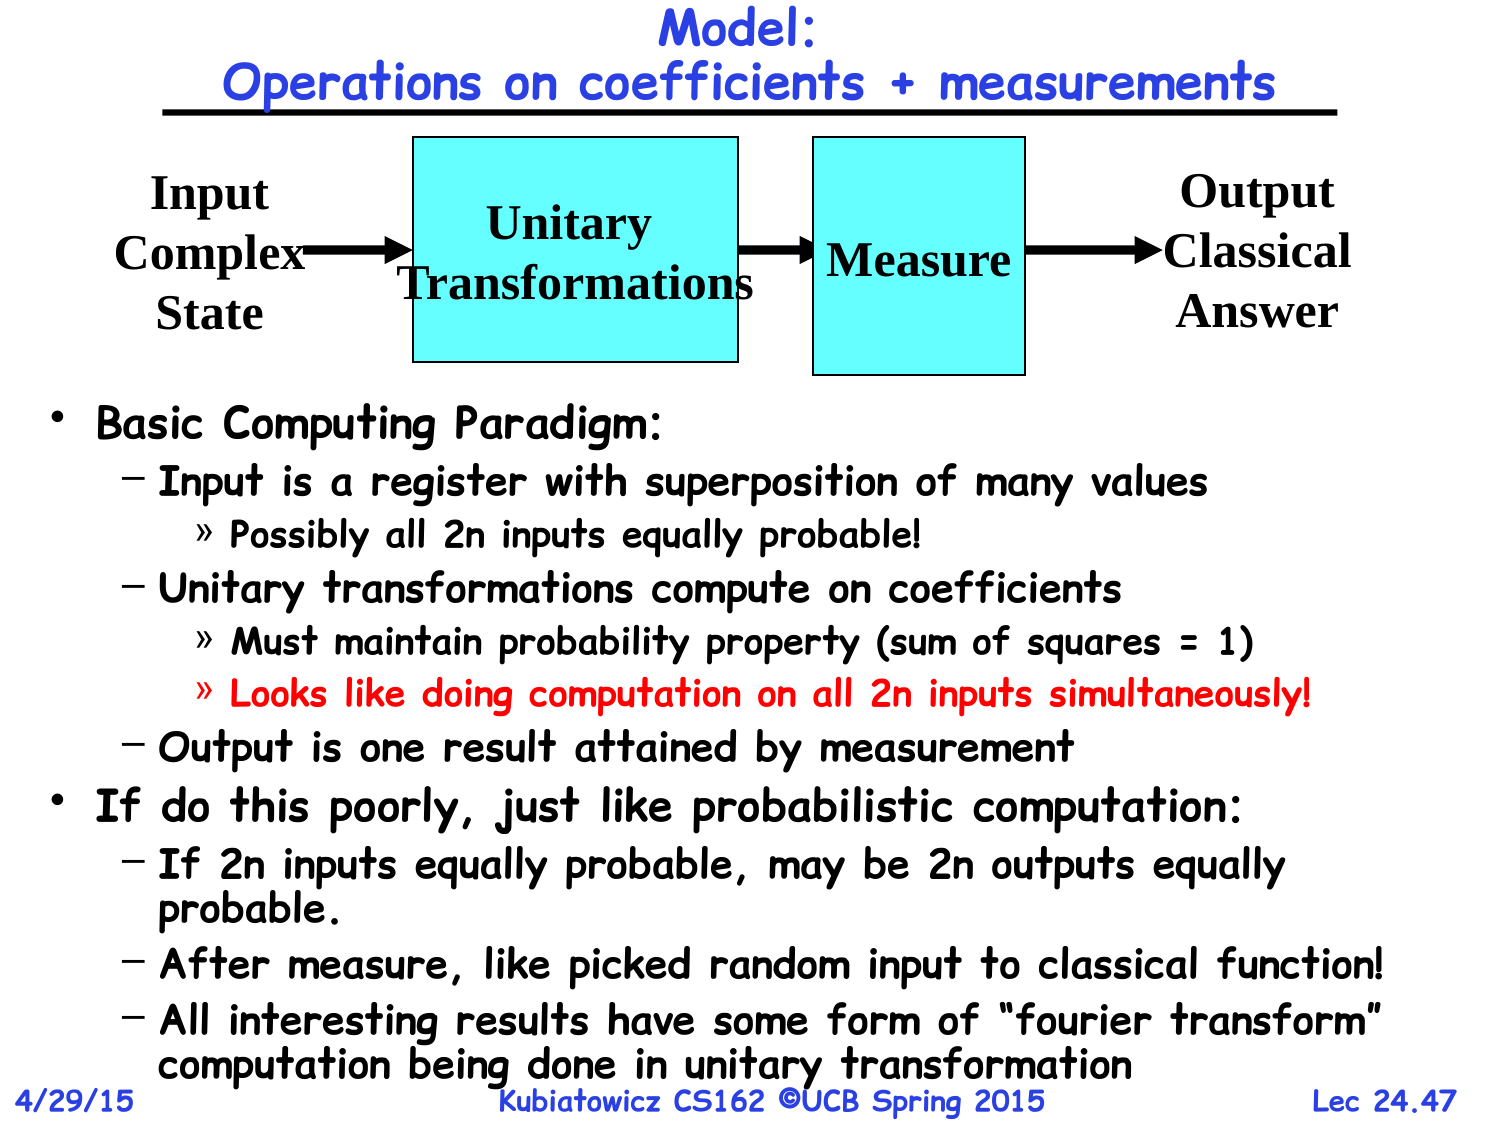

# Model: Operations on coefficients + measurements
Unitary
Transformations
Measure
Output
Classical
Answer
Input
Complex
State

Basic Computing Paradigm:
Input is a register with superposition of many values
Possibly all 2n inputs equally probable!
Unitary transformations compute on coefficients
Must maintain probability property (sum of squares = 1)
Looks like doing computation on all 2n inputs simultaneously!
Output is one result attained by measurement
If do this poorly, just like probabilistic computation:
If 2n inputs equally probable, may be 2n outputs equally probable.
After measure, like picked random input to classical function!
All interesting results have some form of “fourier transform” computation being done in unitary transformation